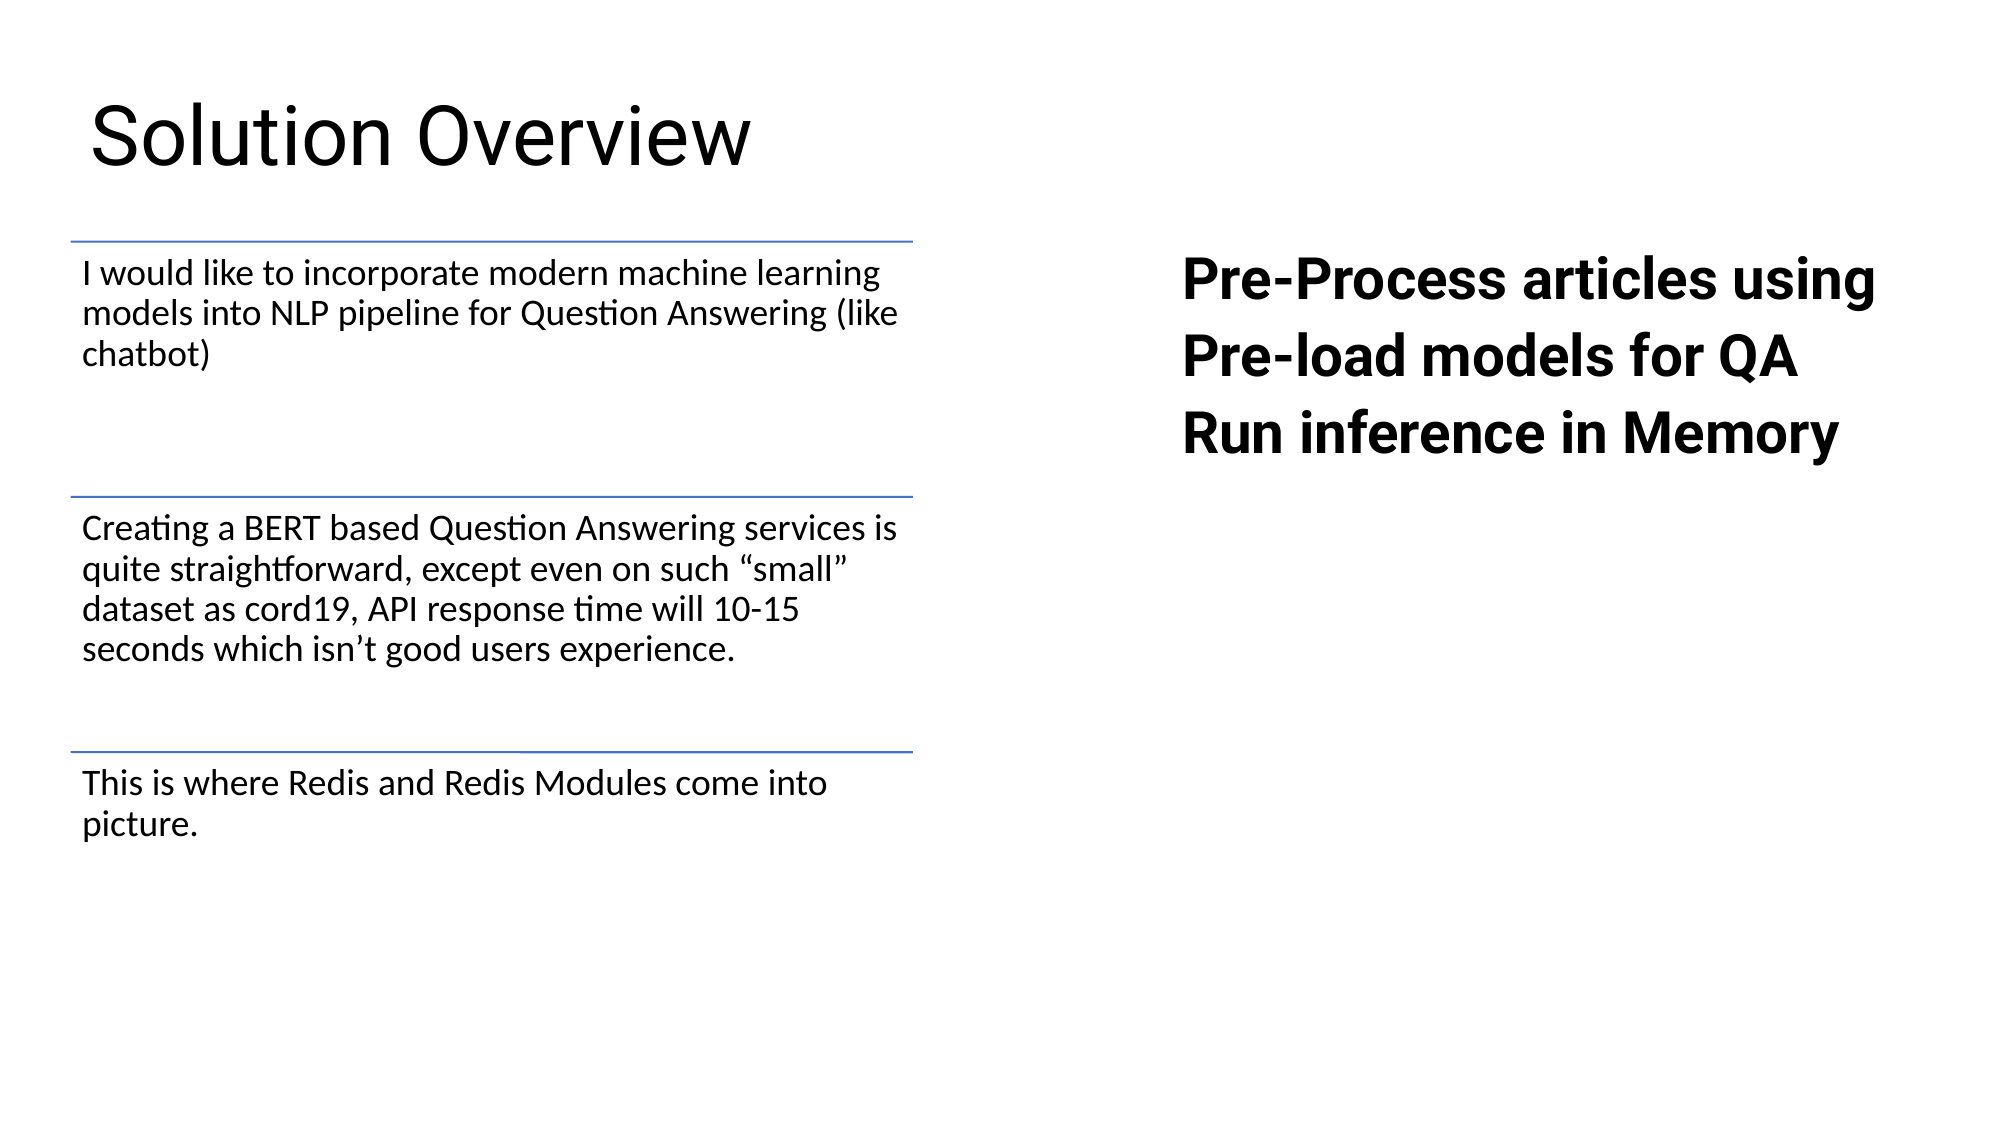

Solution Overview

Pre-Process articles using
Pre-load models for QA Run inference in Memory
I would like to incorporate modern machine learning models into NLP pipeline for Question Answering (like chatbot)
Creating a BERT based Question Answering services is quite straightforward, except even on such “small” dataset as cord19, API response time will 10-15 seconds which isn’t good users experience.

This is where Redis and Redis Modules come into picture.